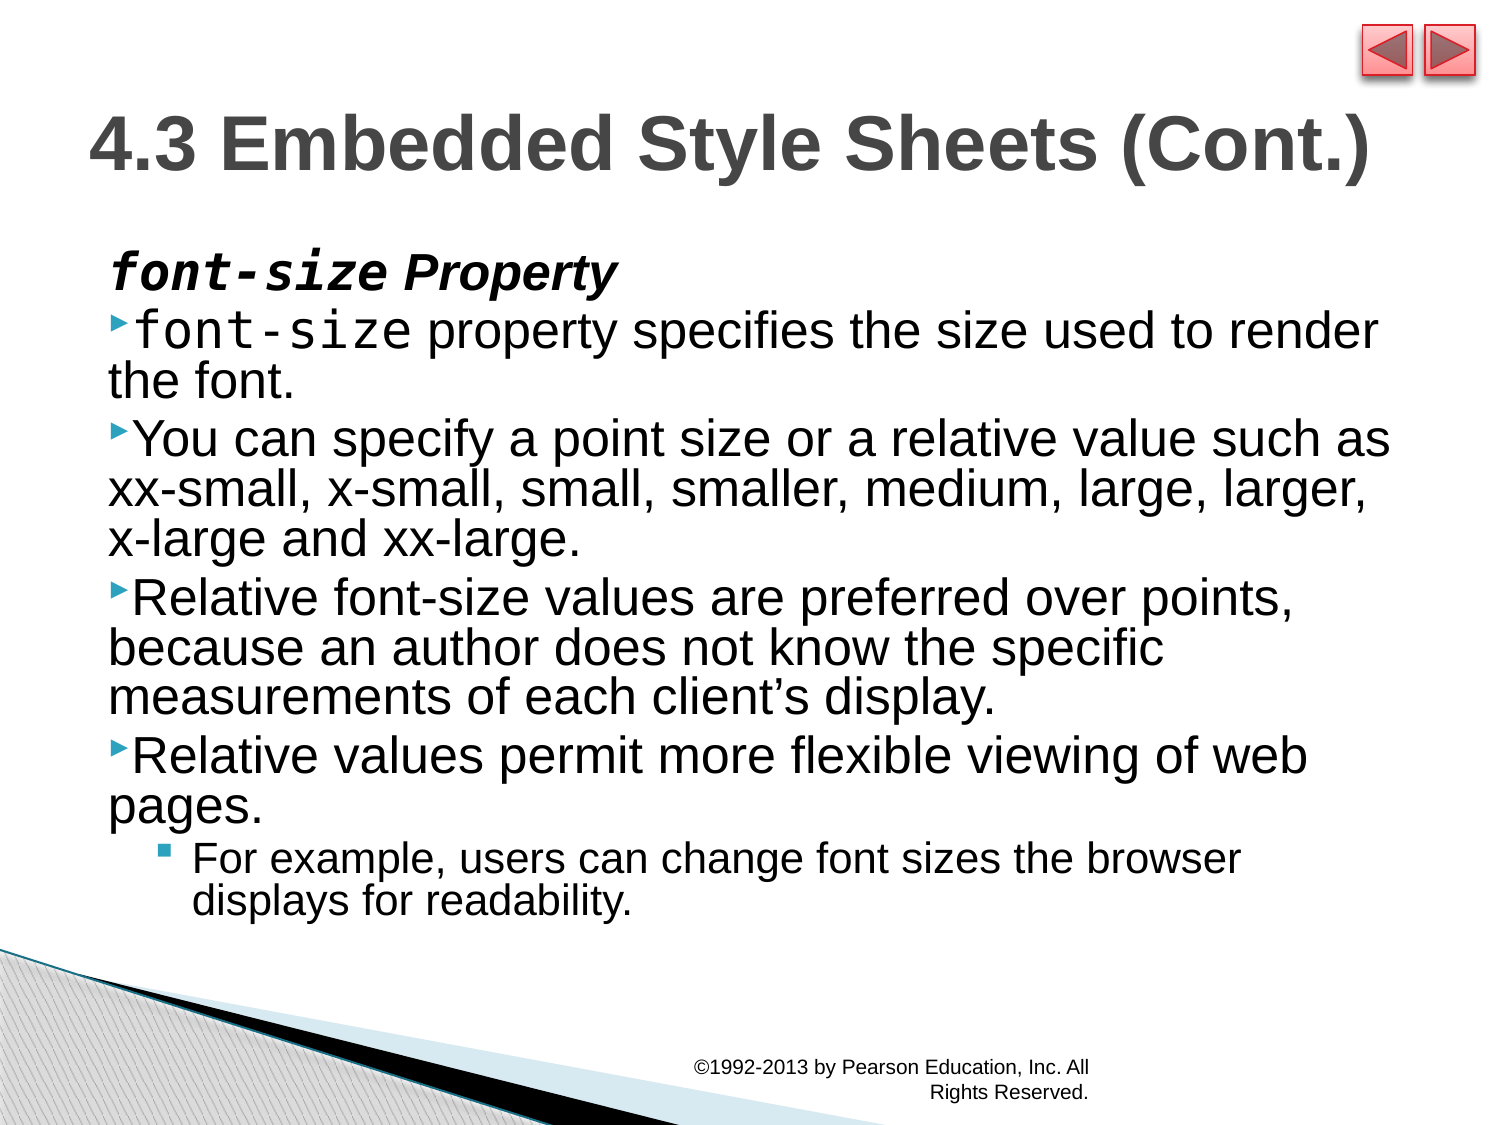

# 4.3 Embedded Style Sheets (Cont.)
font-size Property
font-size property specifies the size used to render the font.
You can specify a point size or a relative value such as xx-small, x-small, small, smaller, medium, large, larger, x-large and xx-large.
Relative font-size values are preferred over points, because an author does not know the specific measurements of each client’s display.
Relative values permit more flexible viewing of web pages.
For example, users can change font sizes the browser displays for readability.

©1992-2013 by Pearson Education, Inc. All Rights Reserved.